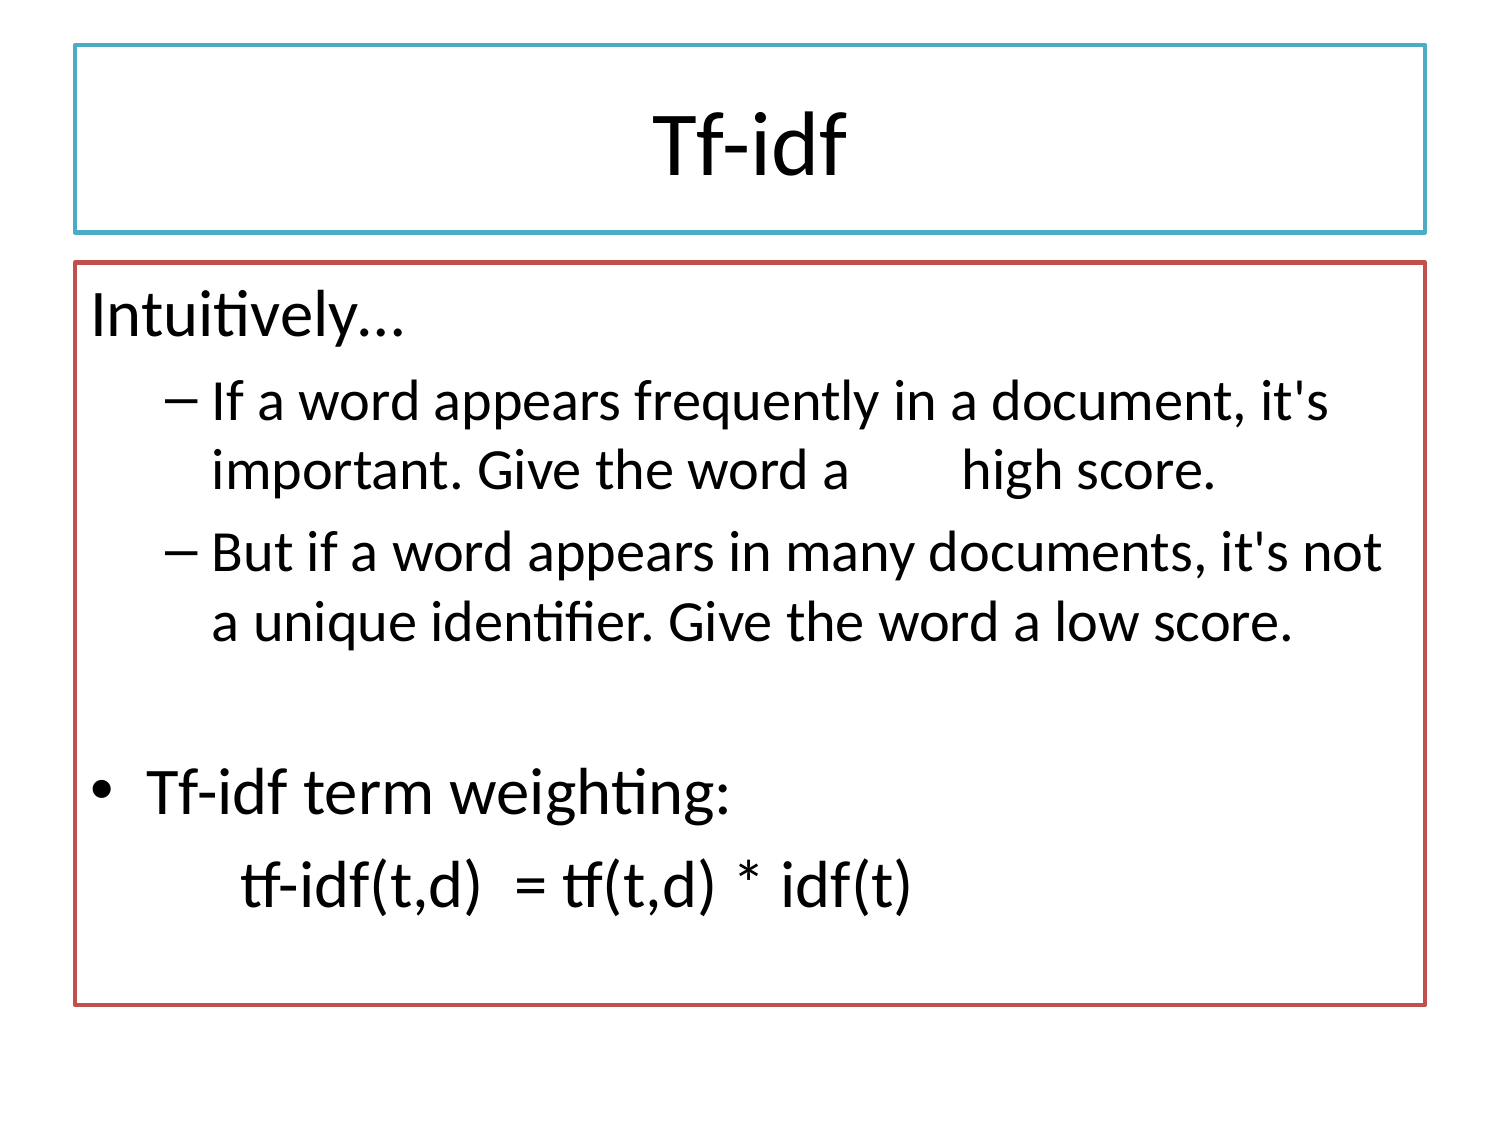

# Tf-idf
Intuitively…
If a word appears frequently in a document, it's important. Give the word a 	high score.
But if a word appears in many documents, it's not a unique identifier. Give the word a low score.

Tf-idf term weighting:
	tf-idf(t,d)  = tf(t,d) * idf(t)